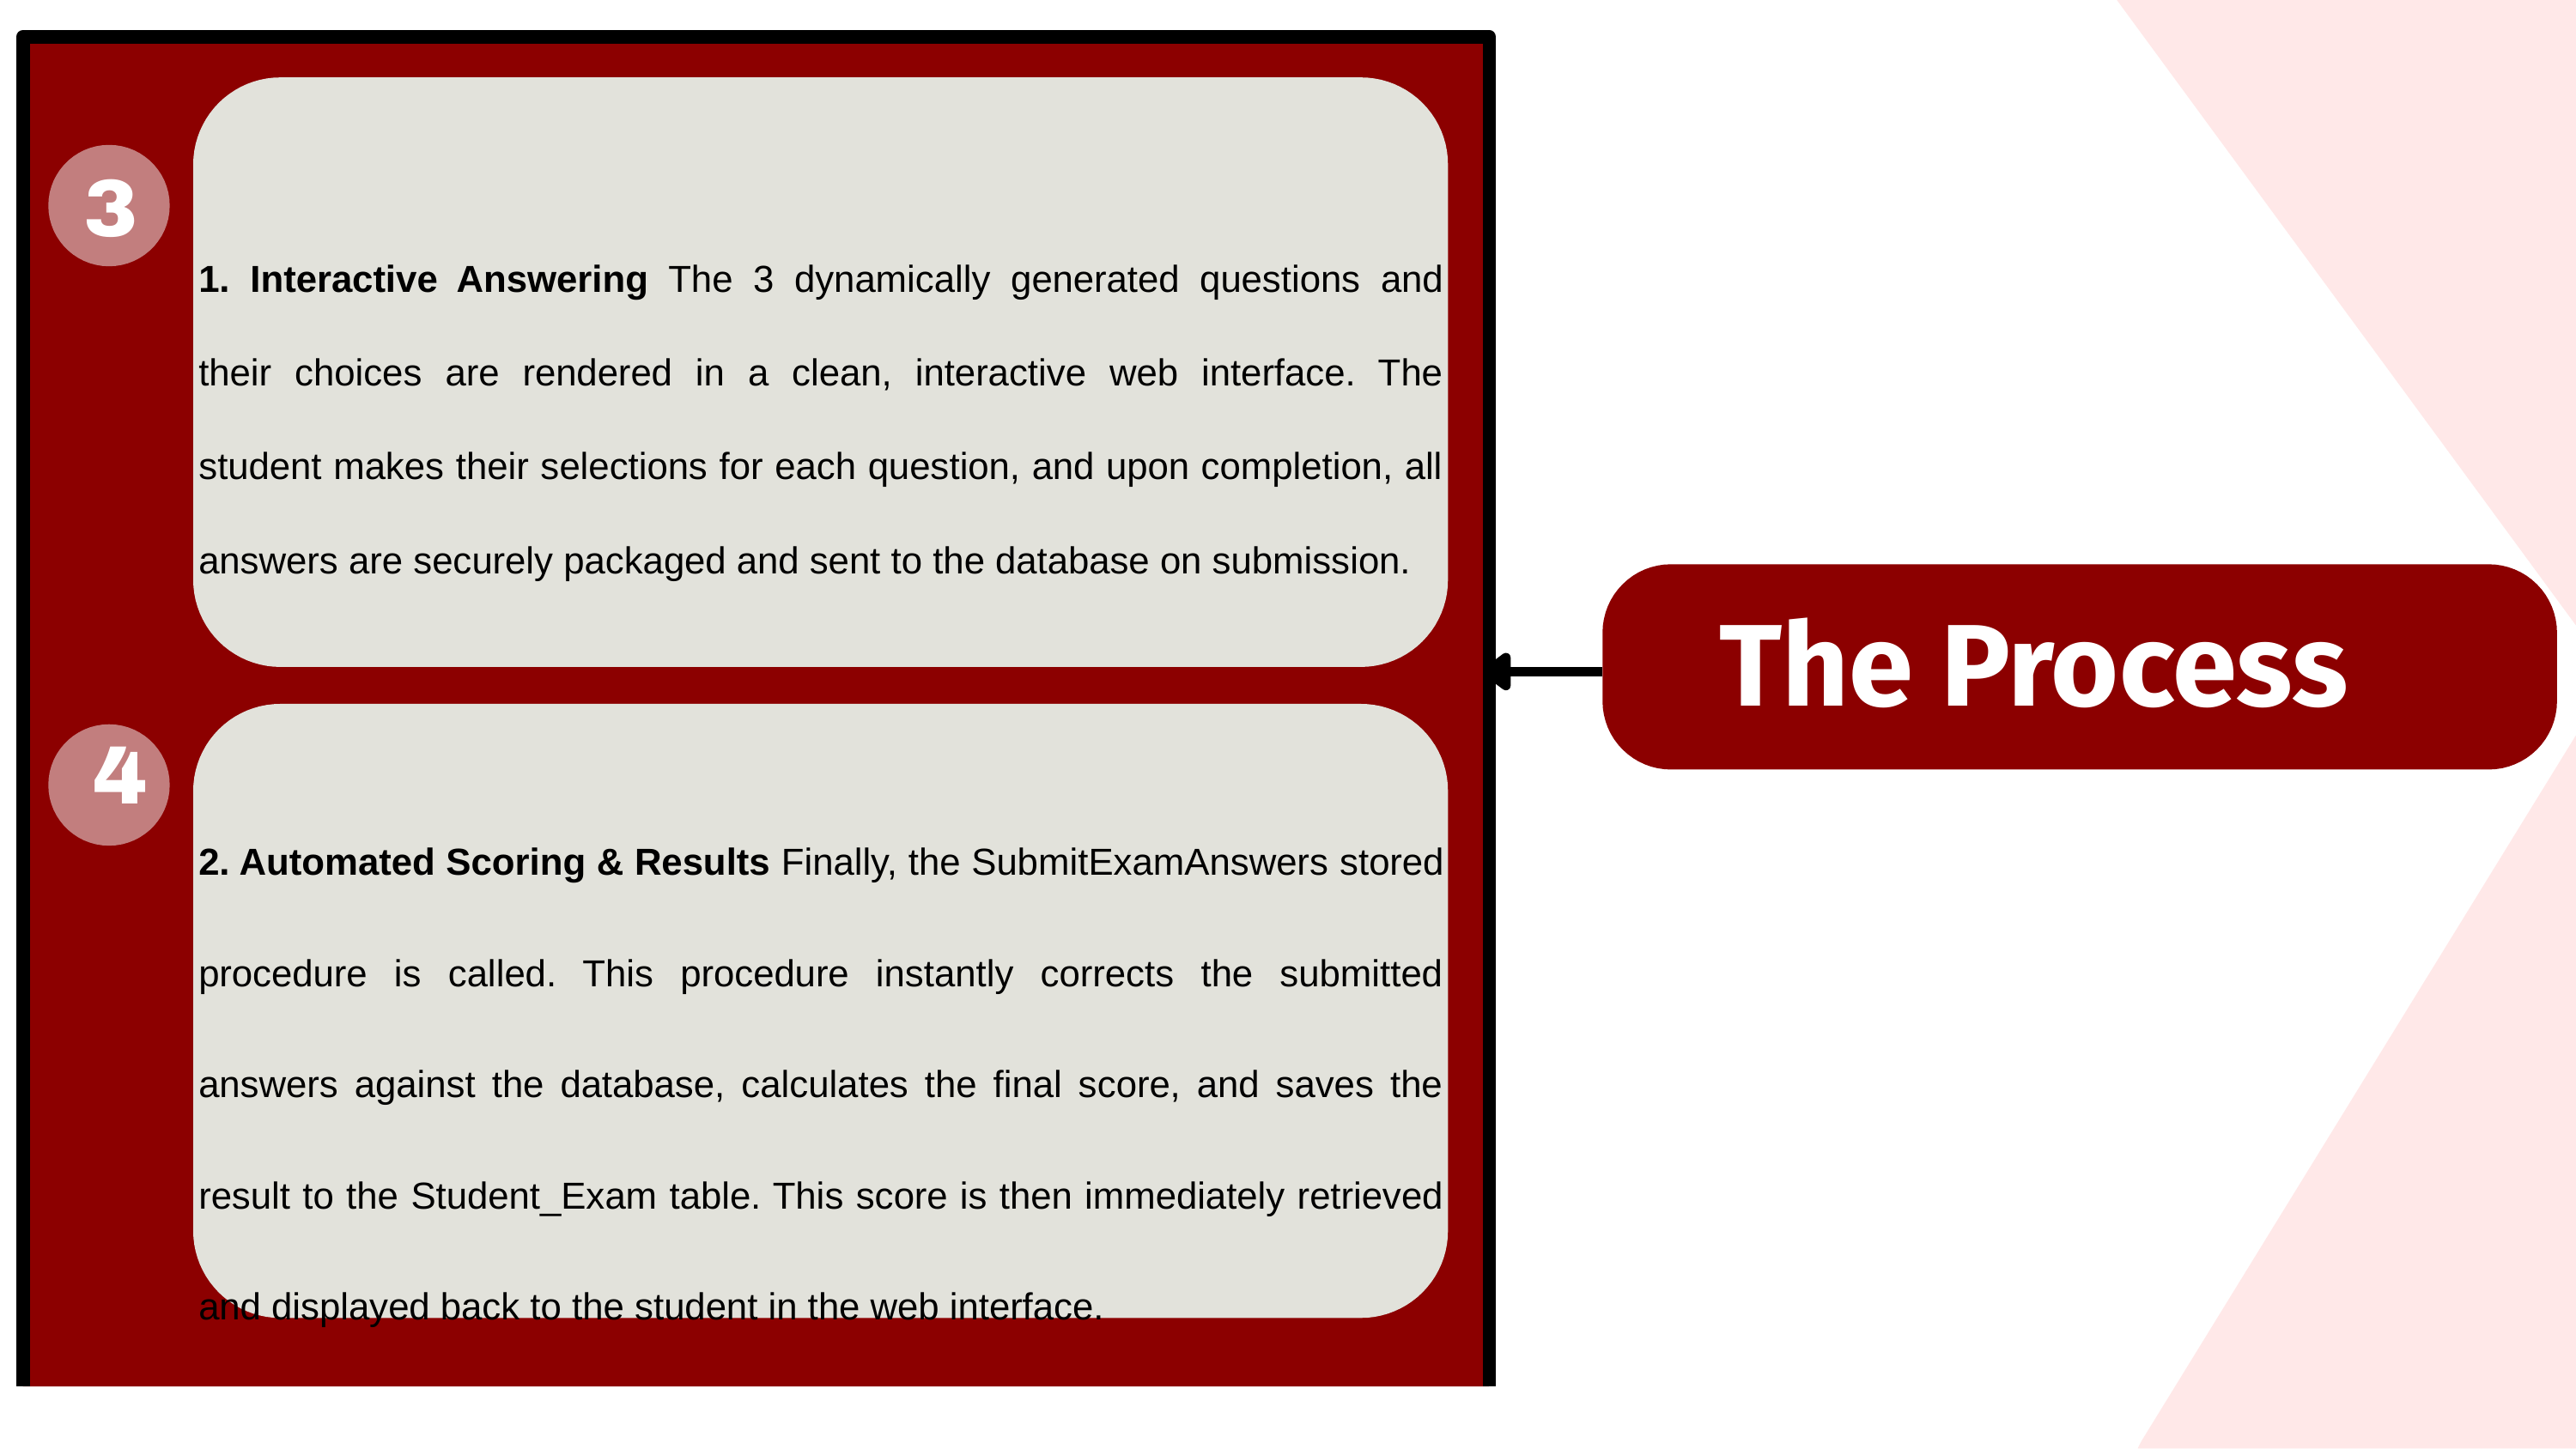

# 3
1. Interactive Answering The 3 dynamically generated questions and their choices are rendered in a clean, interactive web interface. The student makes their selections for each question, and upon completion, all answers are securely packaged and sent to the database on submission.

The Process

4
2. Automated Scoring & Results Finally, the SubmitExamAnswers stored procedure is called. This procedure instantly corrects the submitted answers against the database, calculates the final score, and saves the result to the Student_Exam table. This score is then immediately retrieved and displayed back to the student in the web interface.